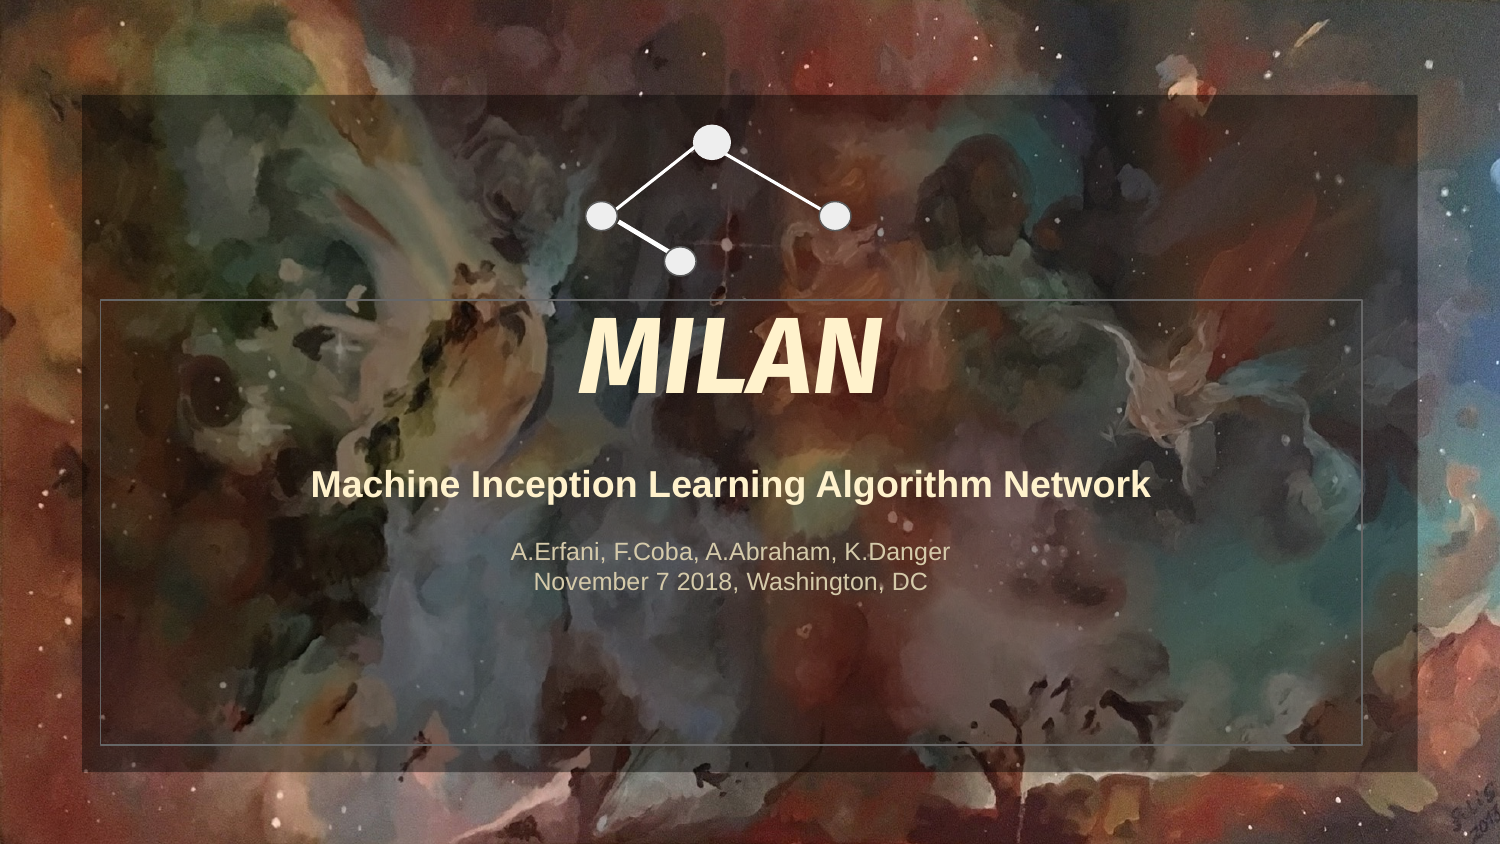

# MILAN

Machine Inception Learning Algorithm Network

A.Erfani, F.Coba, A.Abraham, K.Danger
November 7 2018, Washington, DC